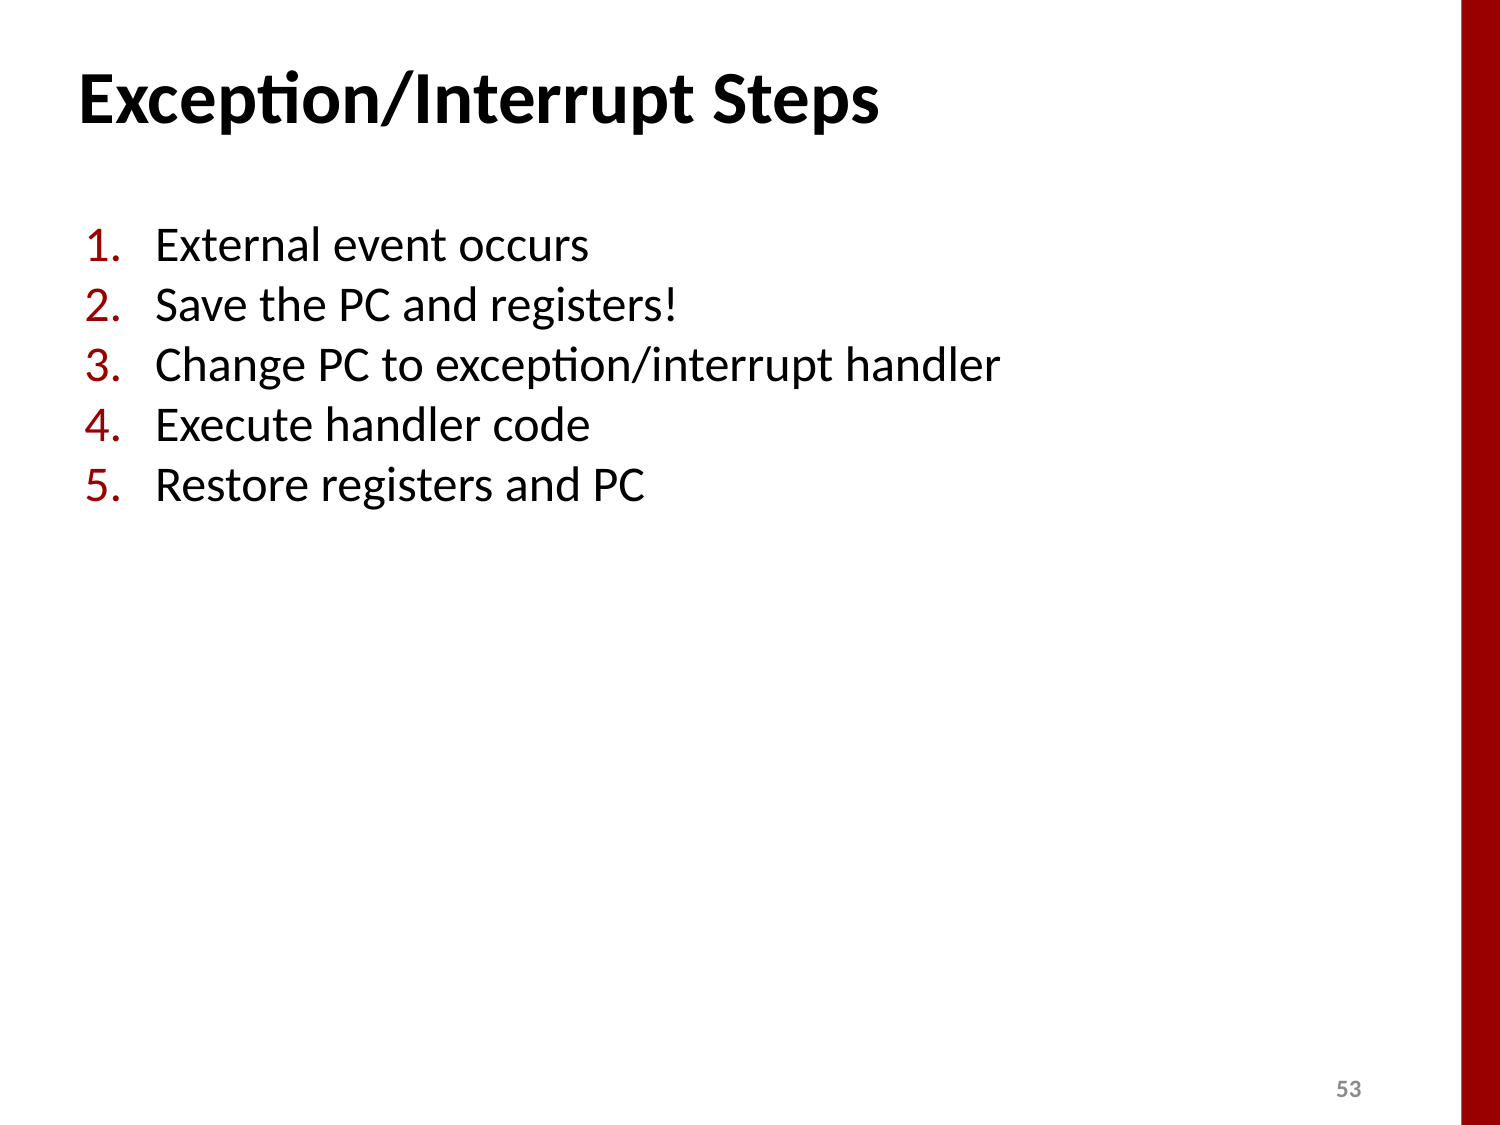

# Exception/Interrupt Steps
External event occurs
Save the PC and registers!
Change PC to exception/interrupt handler
Execute handler code
Restore registers and PC